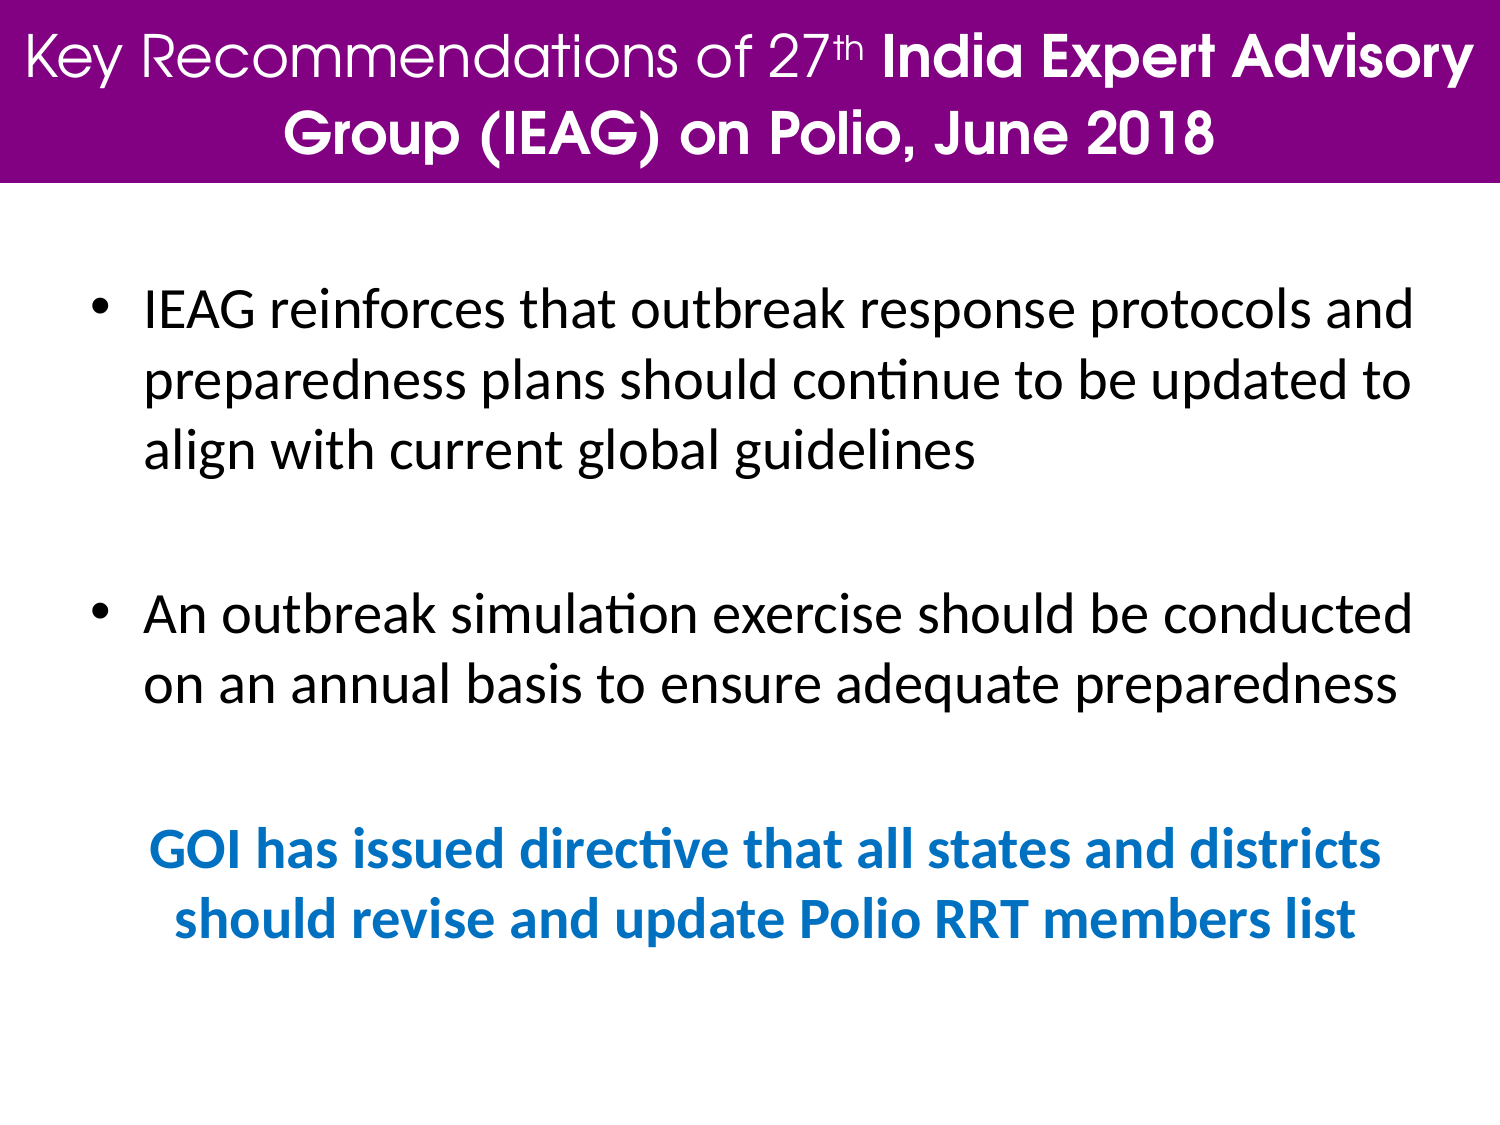

# Key Recommendations of 27th India Expert Advisory Group (IEAG) on Polio, June 2018
IEAG reinforces that outbreak response protocols and preparedness plans should continue to be updated to align with current global guidelines

An outbreak simulation exercise should be conducted on an annual basis to ensure adequate preparedness

GOI has issued directive that all states and districts should revise and update Polio RRT members list